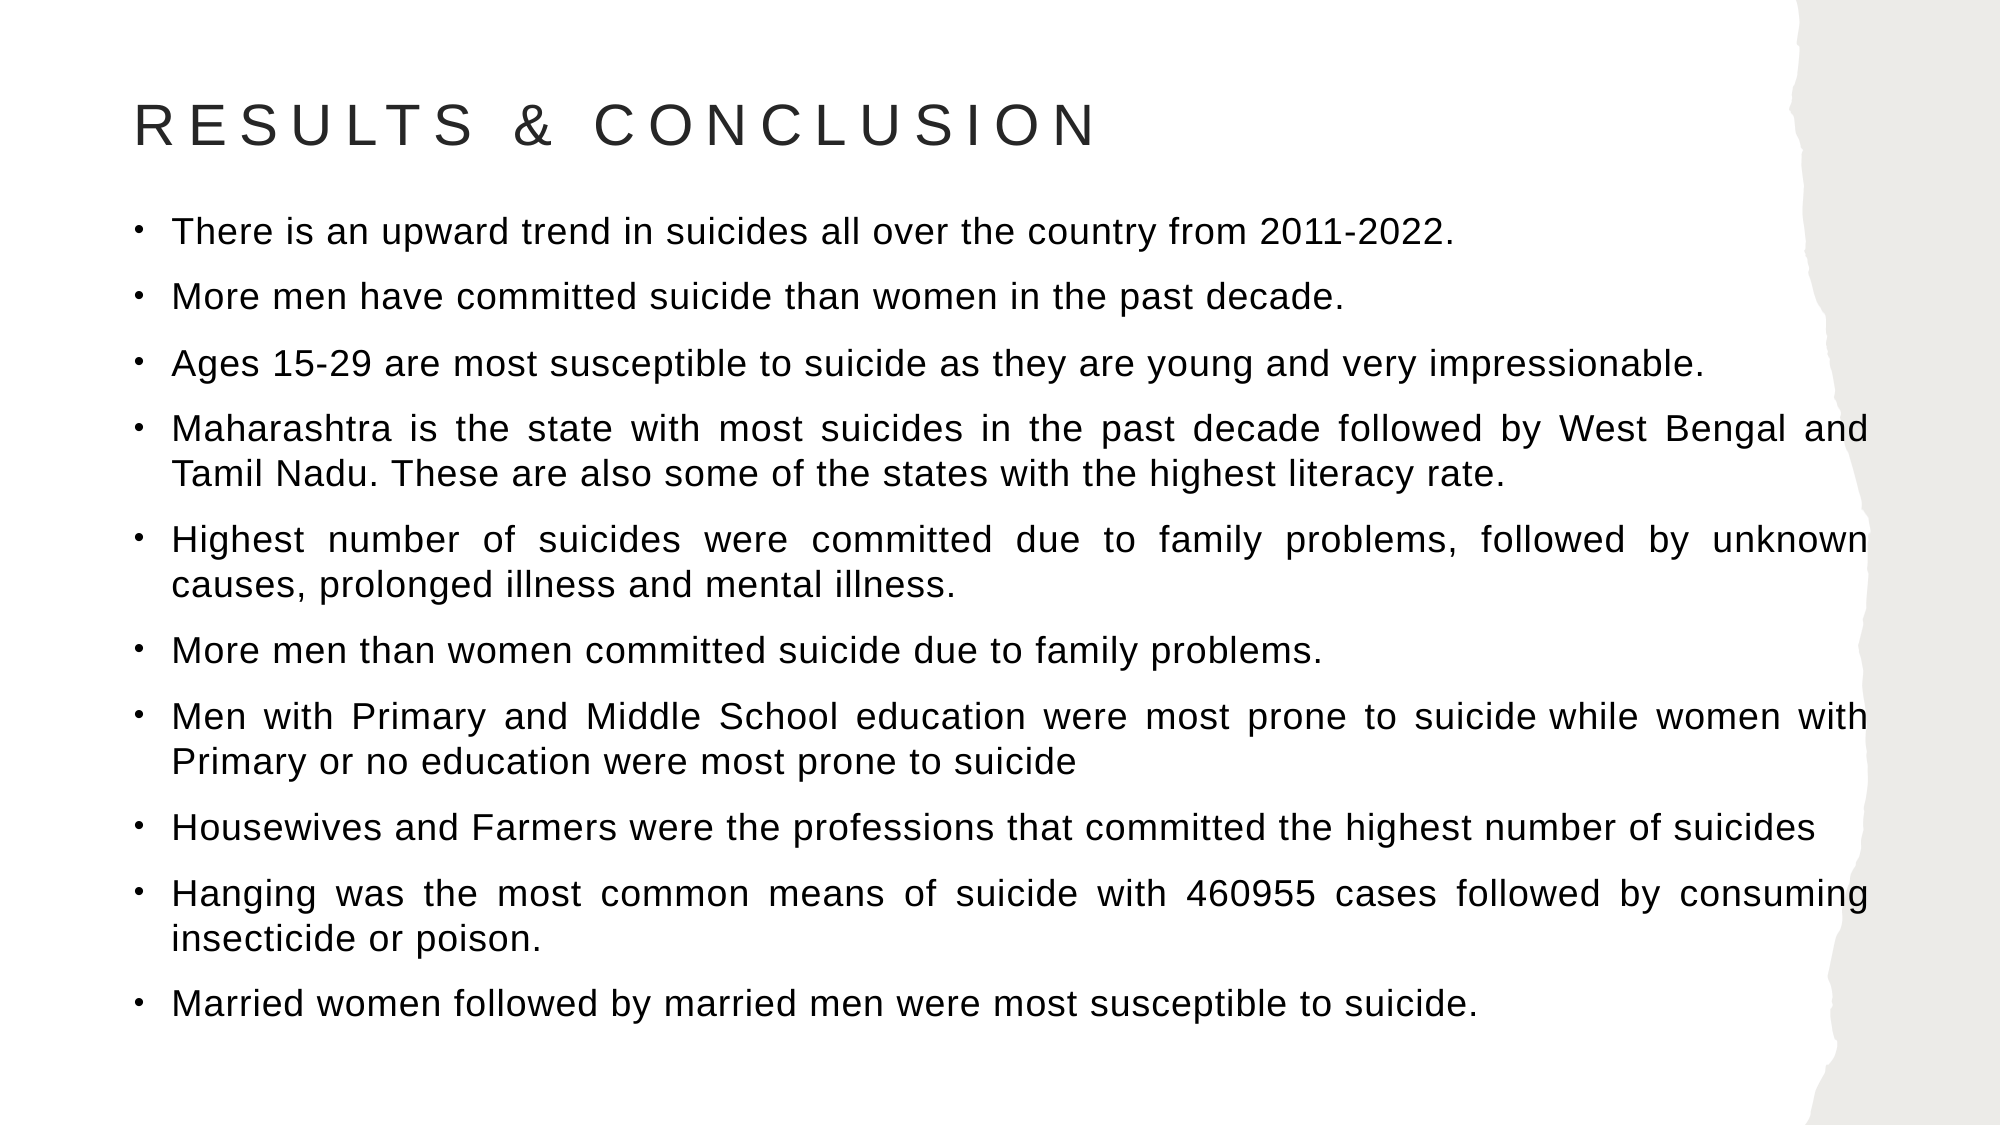

# RESULTS & CONCLUSION
There is an upward trend in suicides all over the country from 2011-2022.
More men have committed suicide than women in the past decade.
Ages 15-29 are most susceptible to suicide as they are young and very impressionable.
Maharashtra is the state with most suicides in the past decade followed by West Bengal and Tamil Nadu. These are also some of the states with the highest literacy rate.
Highest number of suicides were committed due to family problems, followed by unknown causes, prolonged illness and mental illness.
More men than women committed suicide due to family problems.
Men with Primary and Middle School education were most prone to suicide while women with Primary or no education were most prone to suicide
Housewives and Farmers were the professions that committed the highest number of suicides
Hanging was the most common means of suicide with 460955 cases followed by consuming insecticide or poison.
Married women followed by married men were most susceptible to suicide.